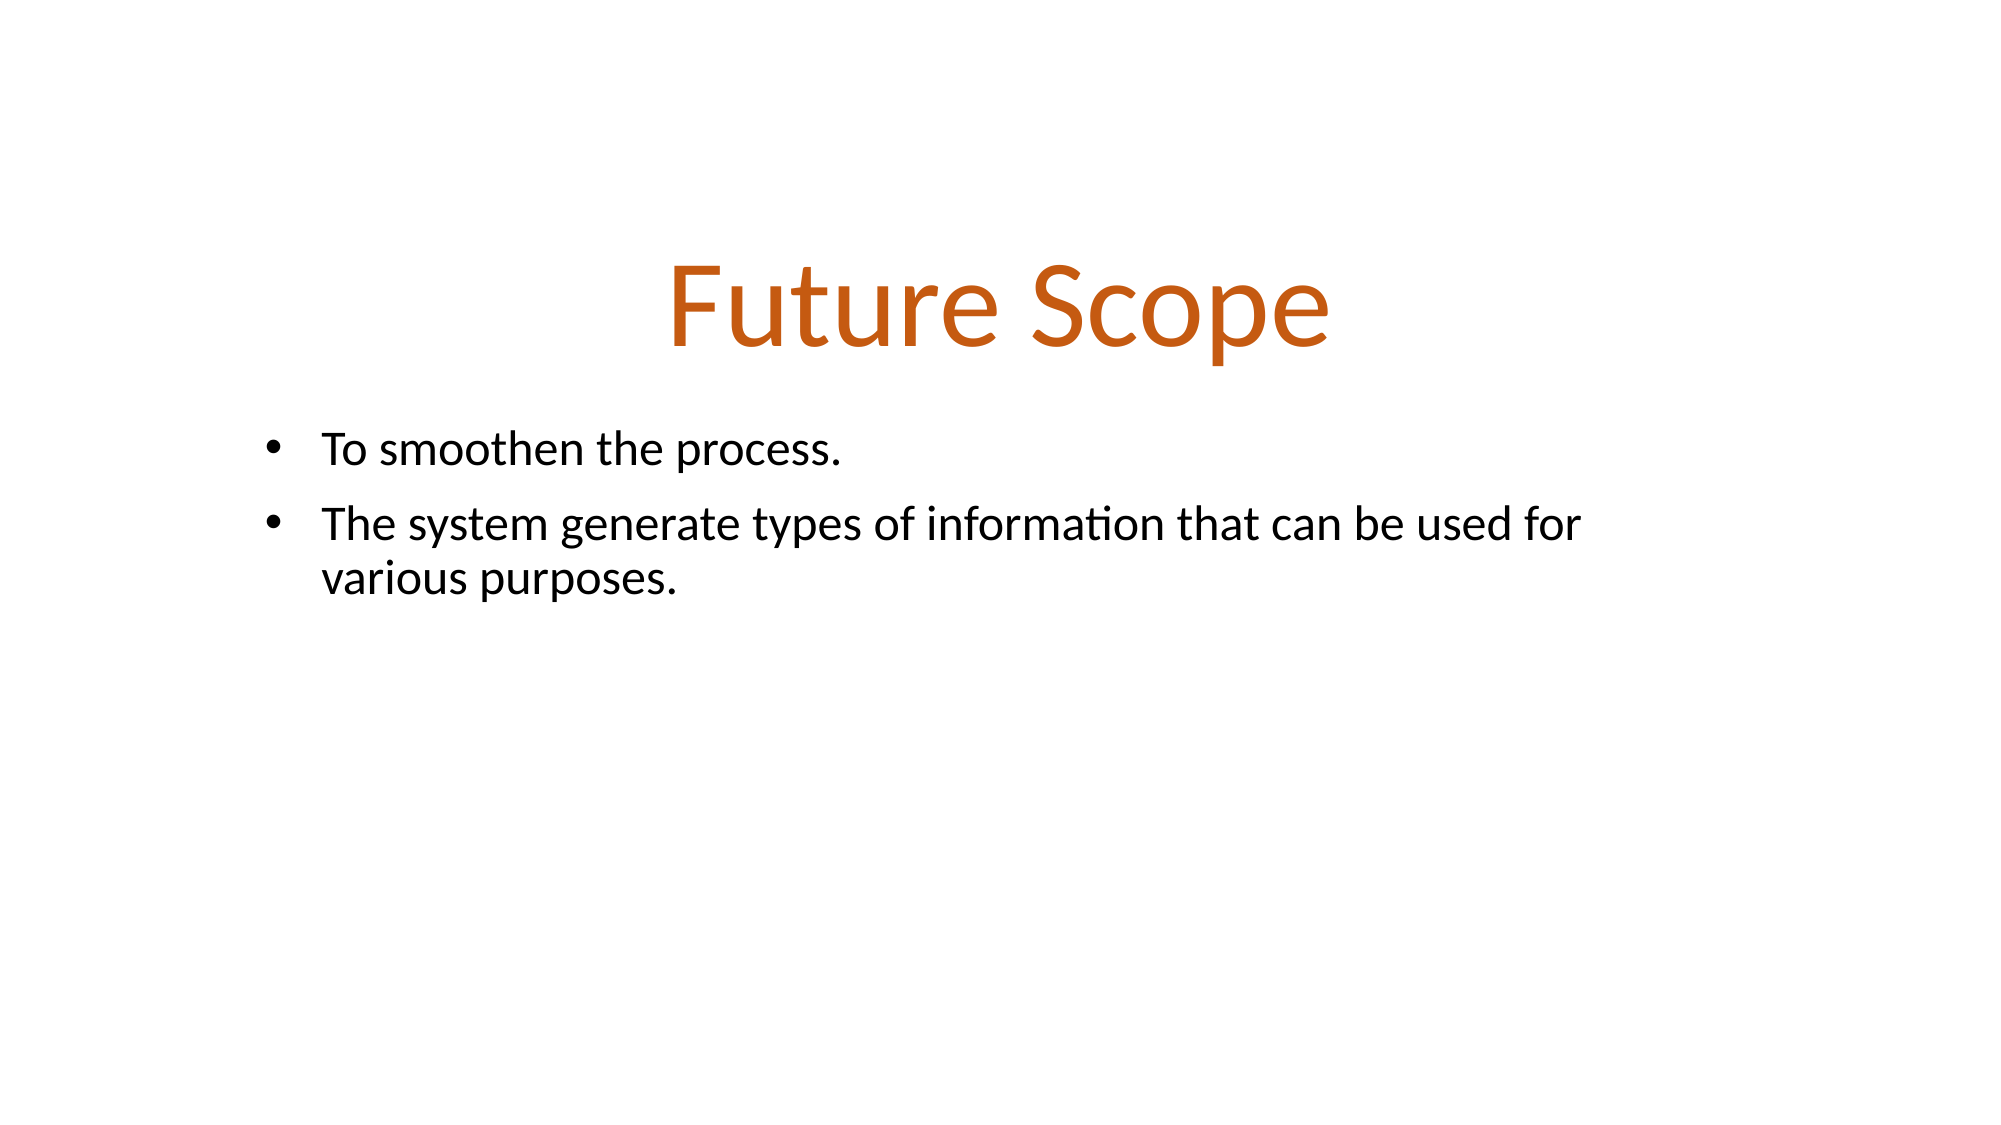

# Future Scope
To smoothen the process.
The system generate types of information that can be used for various purposes.